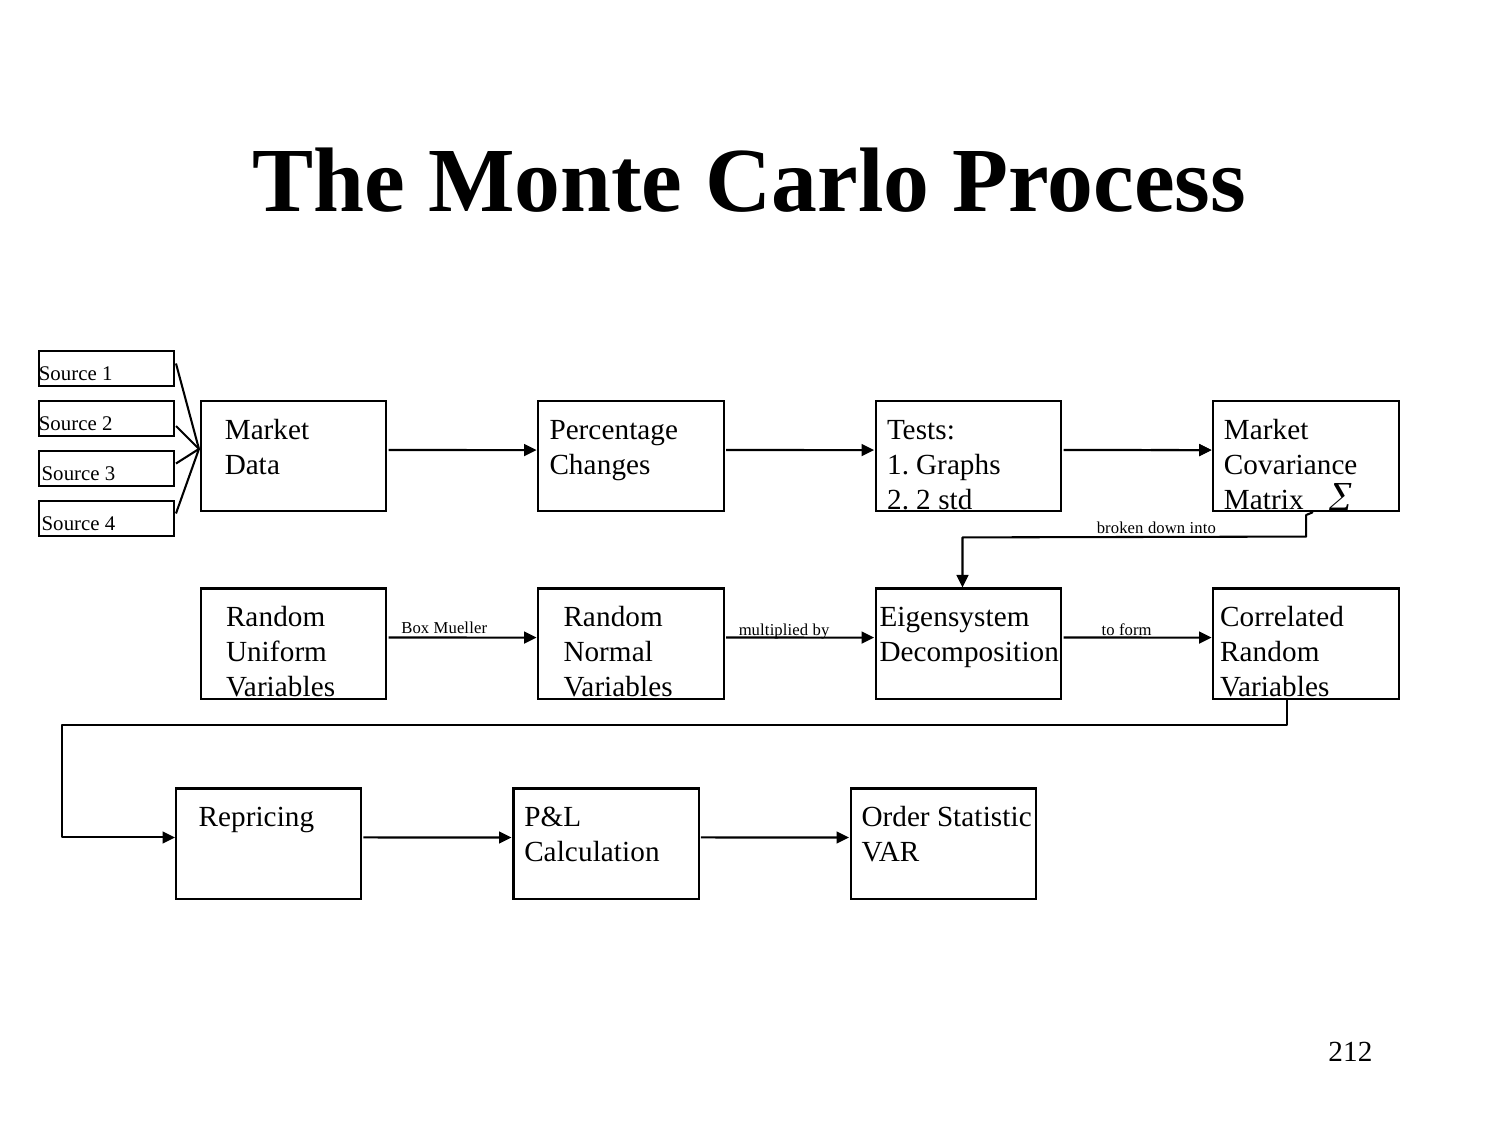

# The Monte Carlo Process

Source 1

Source 2
Market
Data
Percentage
Changes
Tests:
1. Graphs
2. 2 std
Market
Covariance
Matrix

Source 3
∑

Source 4
broken down into

Random
Uniform
Variables
Random
Normal
Variables
Eigensystem
Decomposition
Correlated
Random
Variables
Box Mueller
multiplied by
to form

Repricing
P&L
Calculation
Order Statistic
VAR

212